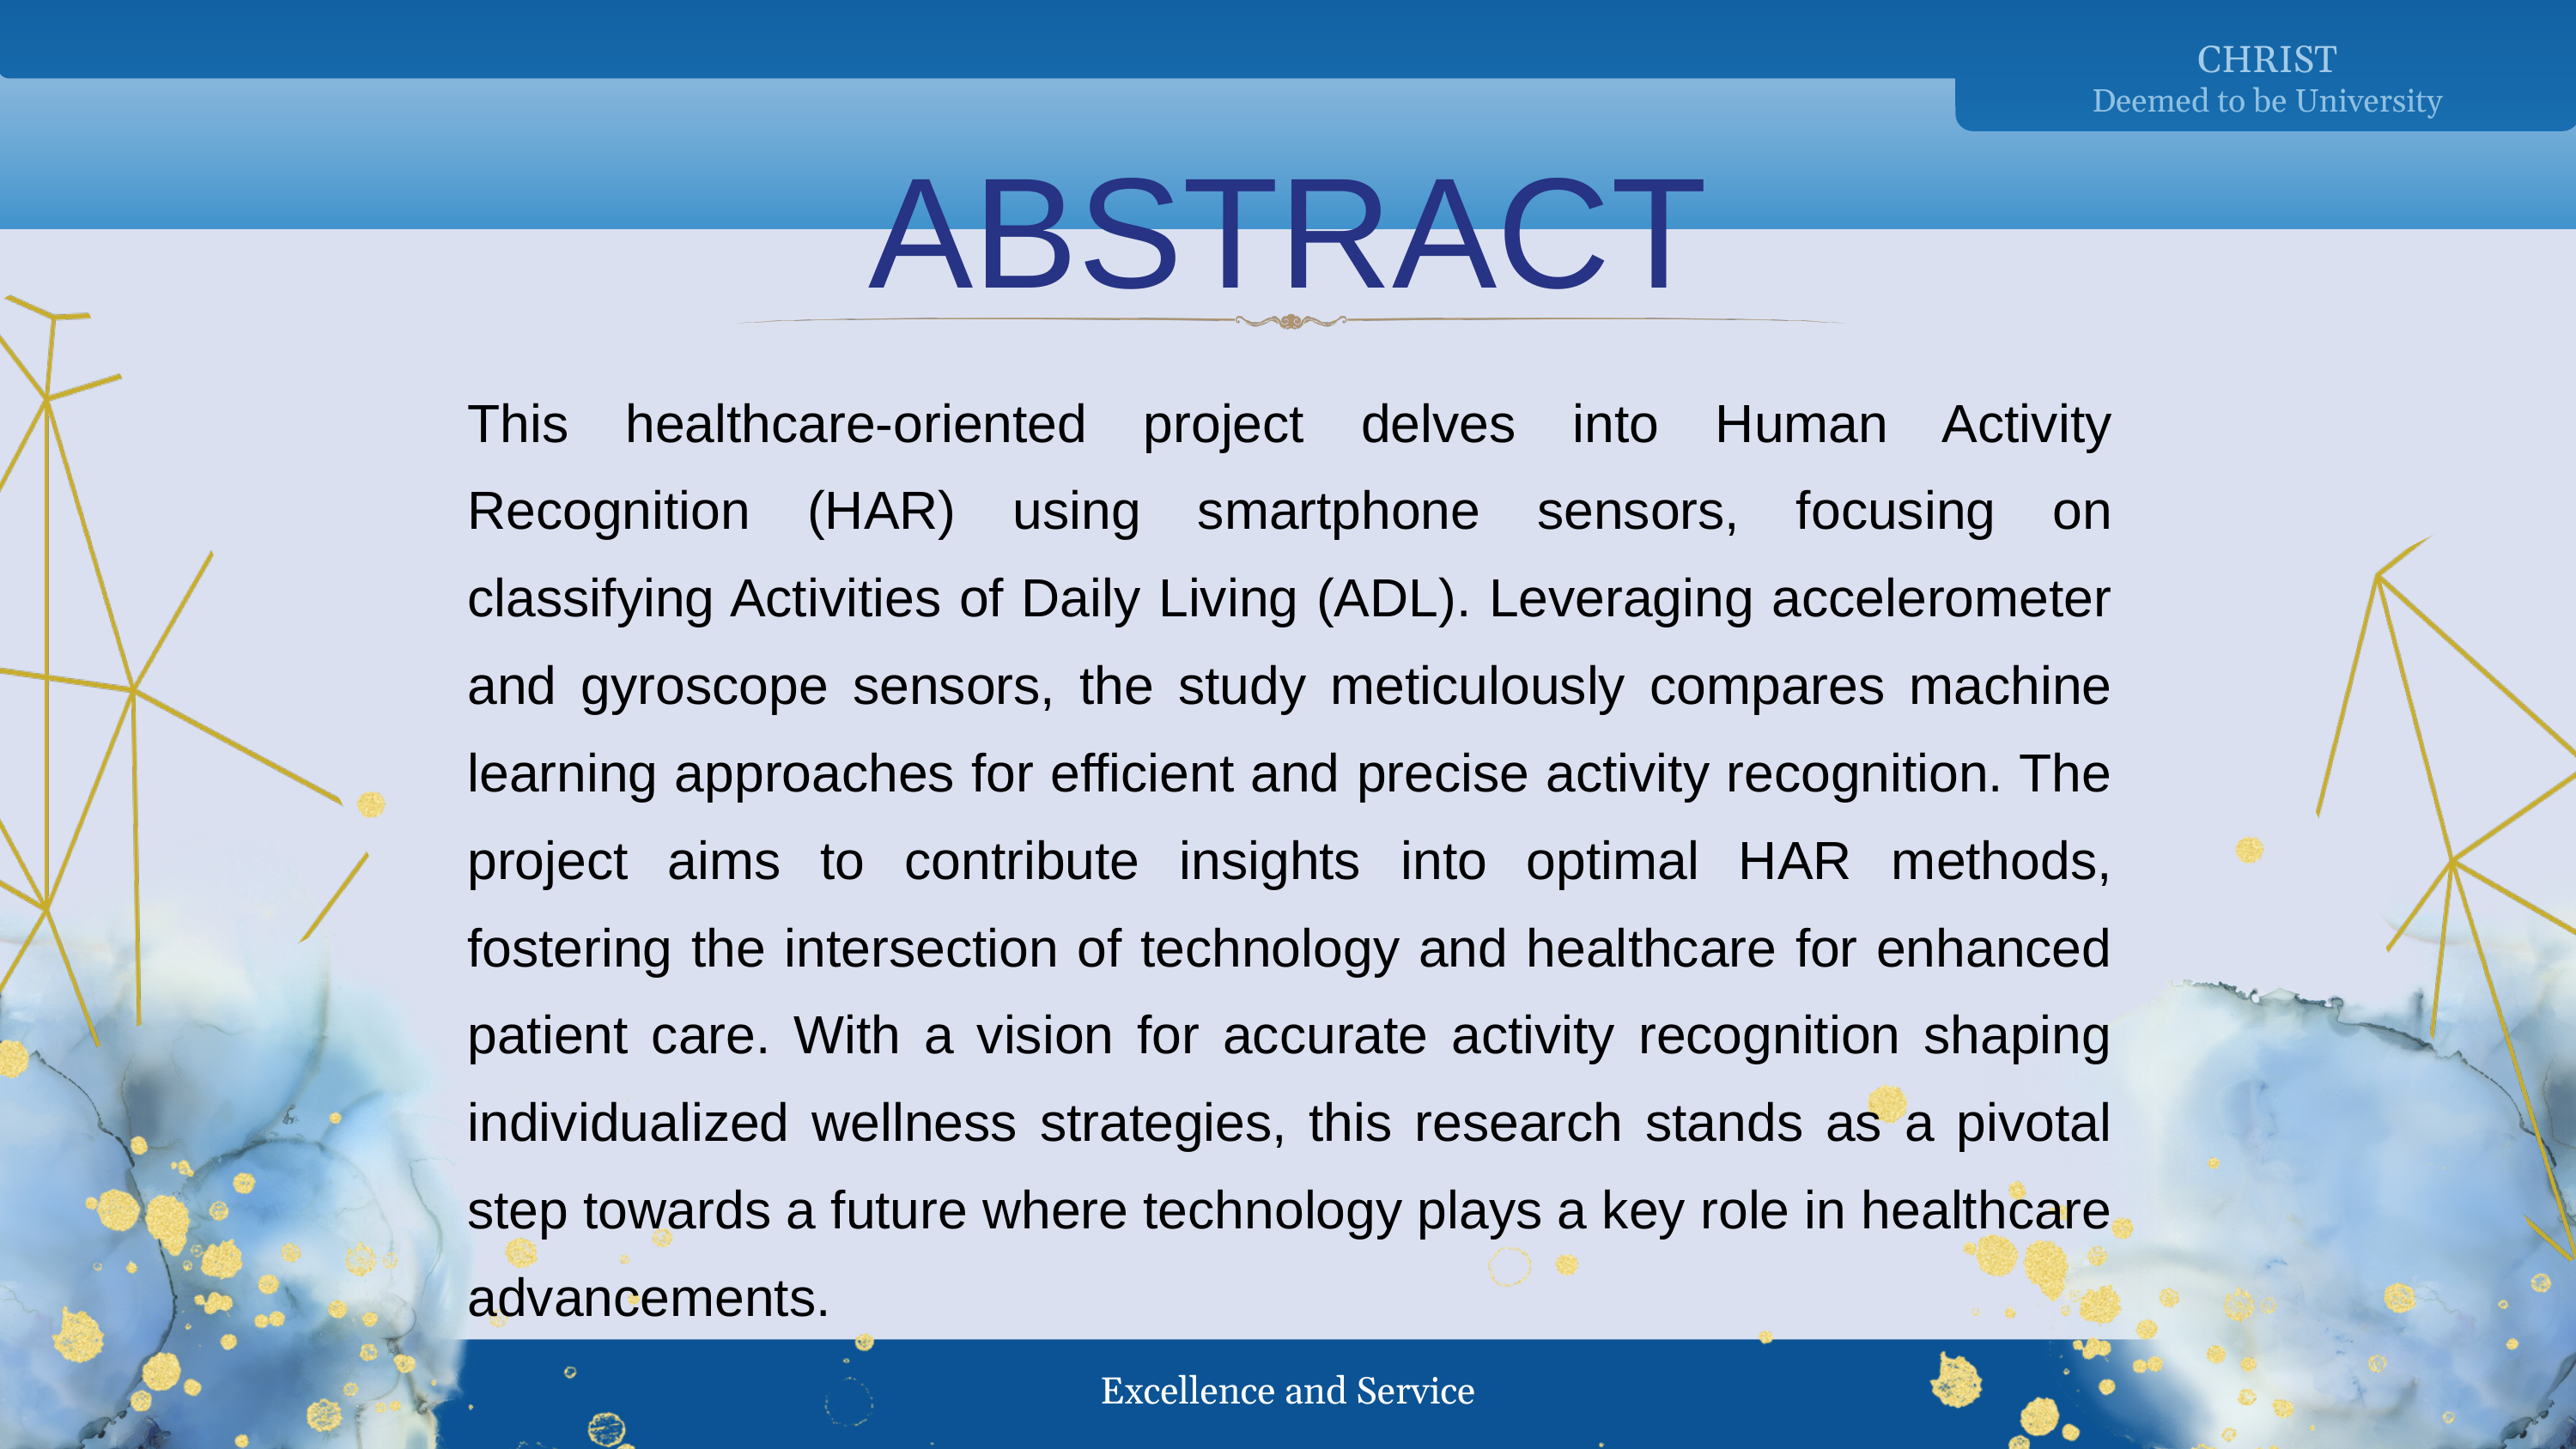

﻿ABSTRACT

This healthcare-oriented project delves into Human Activity Recognition (HAR) using smartphone sensors, focusing on classifying Activities of Daily Living (ADL). Leveraging accelerometer and gyroscope sensors, the study meticulously compares machine learning approaches for efficient and precise activity recognition. The project aims to contribute insights into optimal HAR methods, fostering the intersection of technology and healthcare for enhanced patient care. With a vision for accurate activity recognition shaping individualized wellness strategies, this research stands as a pivotal step towards a future where technology plays a key role in healthcare advancements.